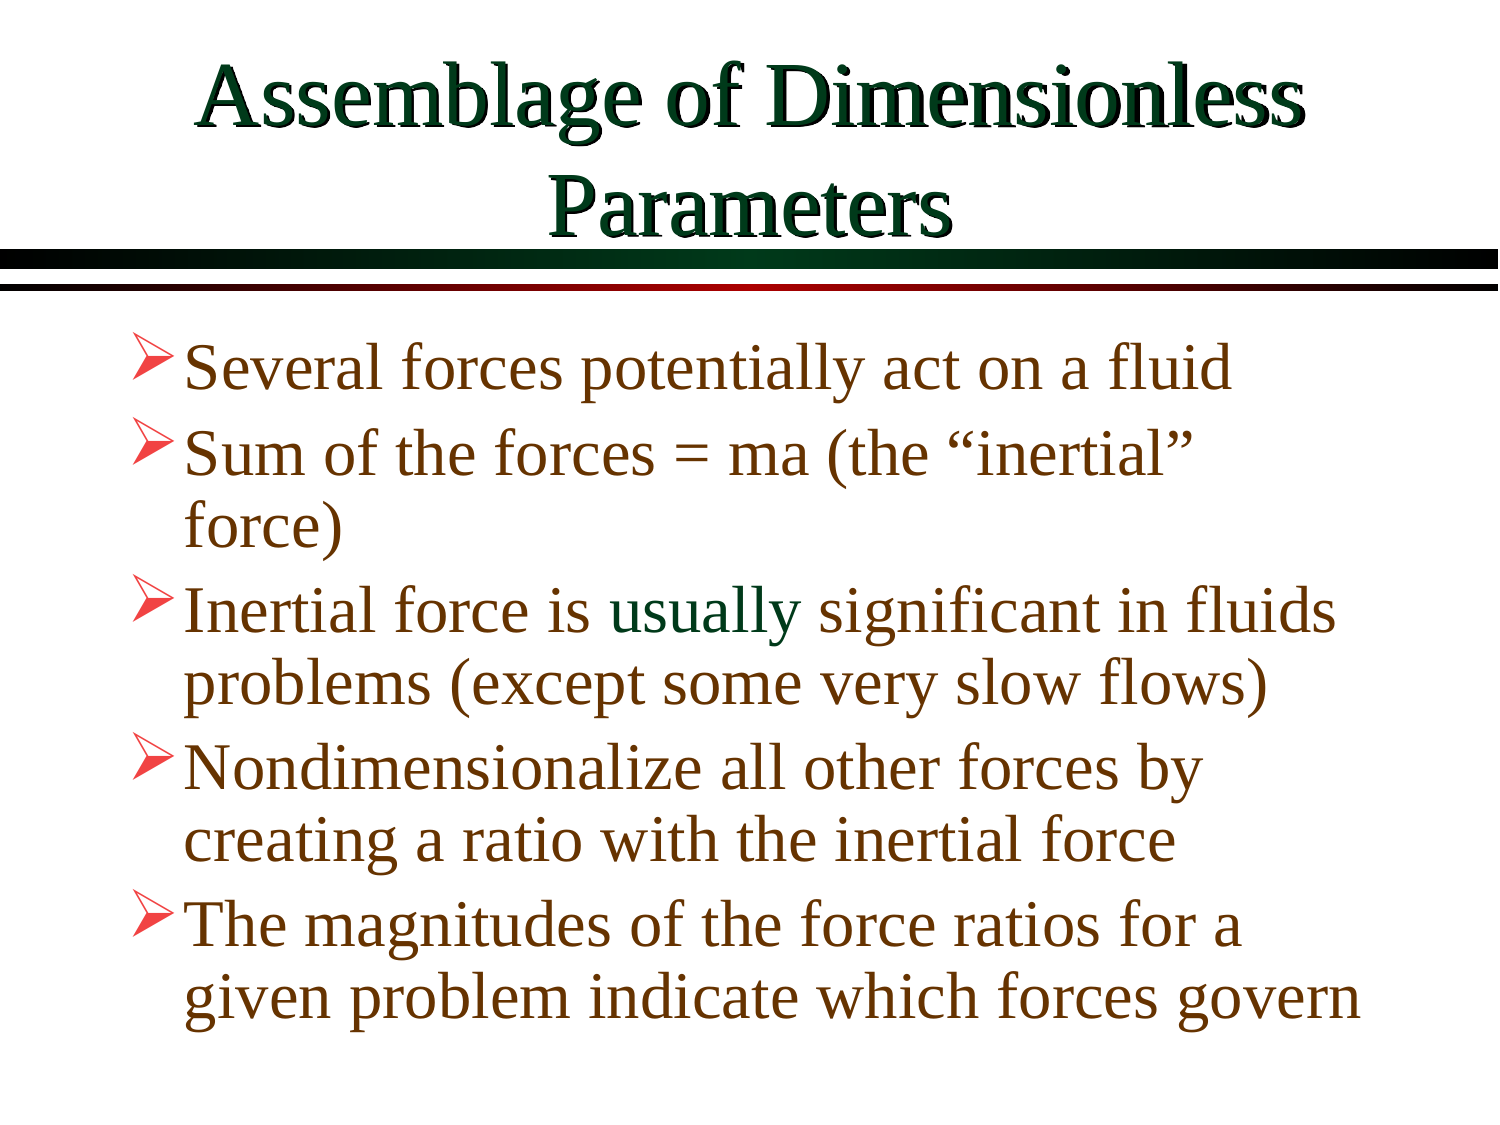

# Assemblage of Dimensionless Parameters
Several forces potentially act on a fluid
Sum of the forces = ma (the “inertial” force)
Inertial force is usually significant in fluids problems (except some very slow flows)
Nondimensionalize all other forces by creating a ratio with the inertial force
The magnitudes of the force ratios for a given problem indicate which forces govern